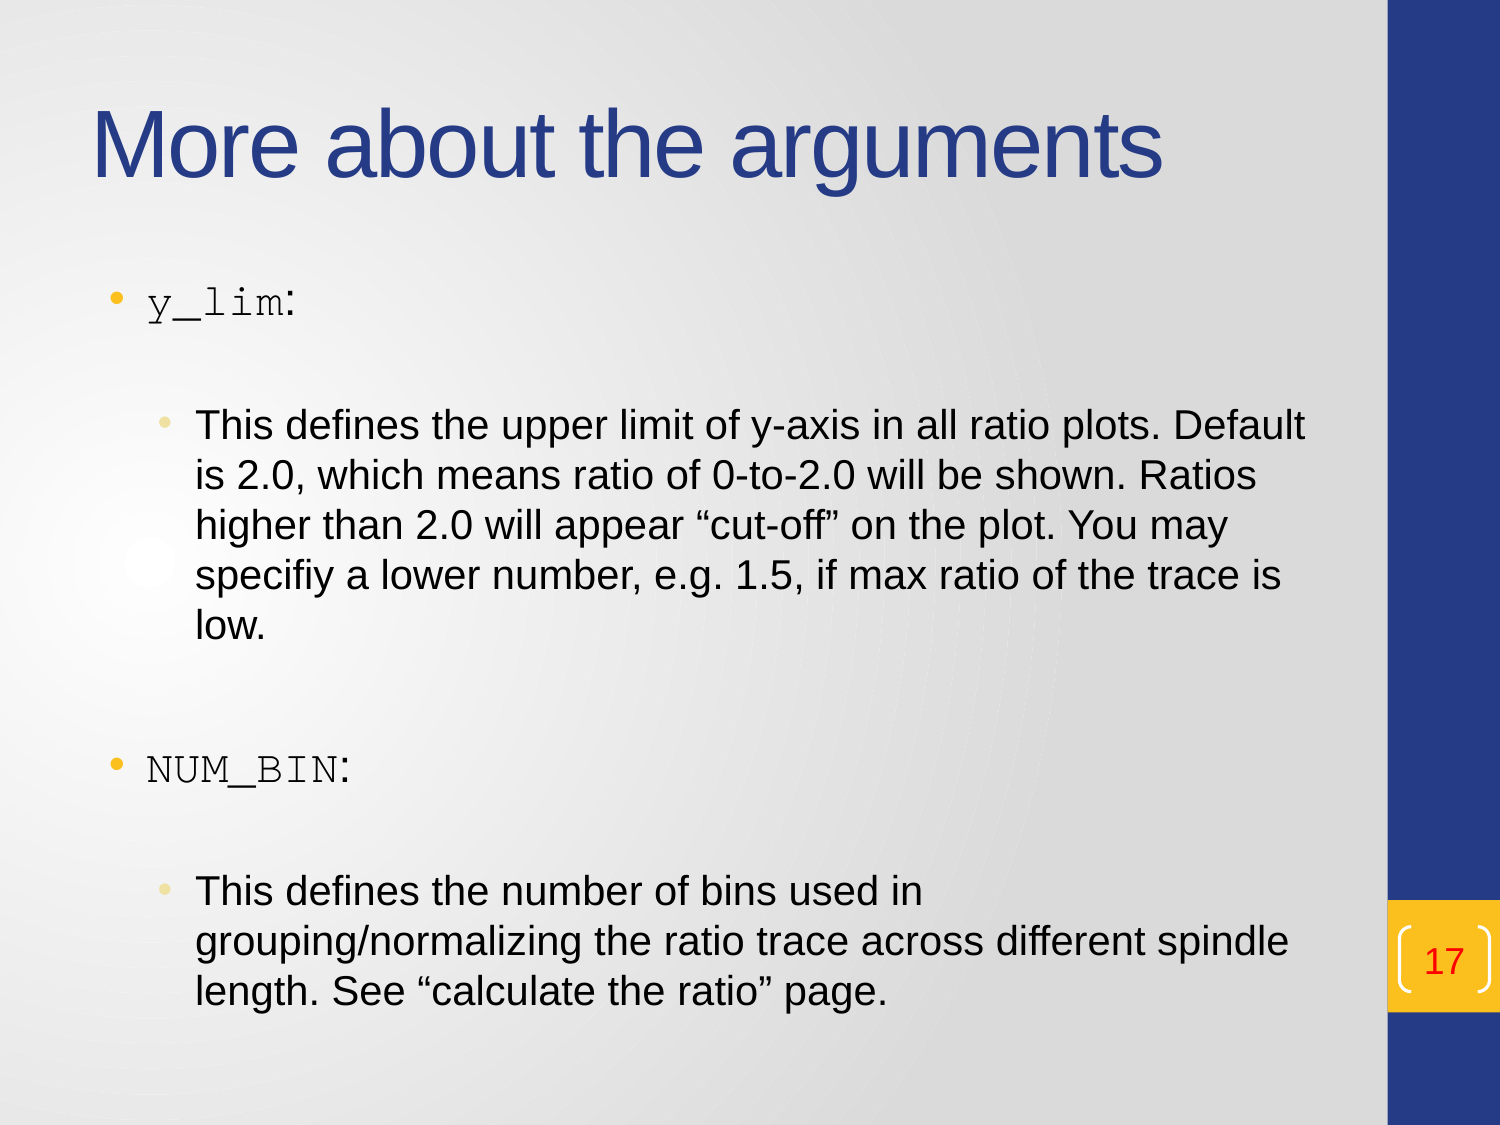

# More about the arguments
y_lim:

This defines the upper limit of y-axis in all ratio plots. Default is 2.0, which means ratio of 0-to-2.0 will be shown. Ratios higher than 2.0 will appear “cut-off” on the plot. You may specifiy a lower number, e.g. 1.5, if max ratio of the trace is low.

NUM_BIN:

This defines the number of bins used in grouping/normalizing the ratio trace across different spindle length. See “calculate the ratio” page.
17